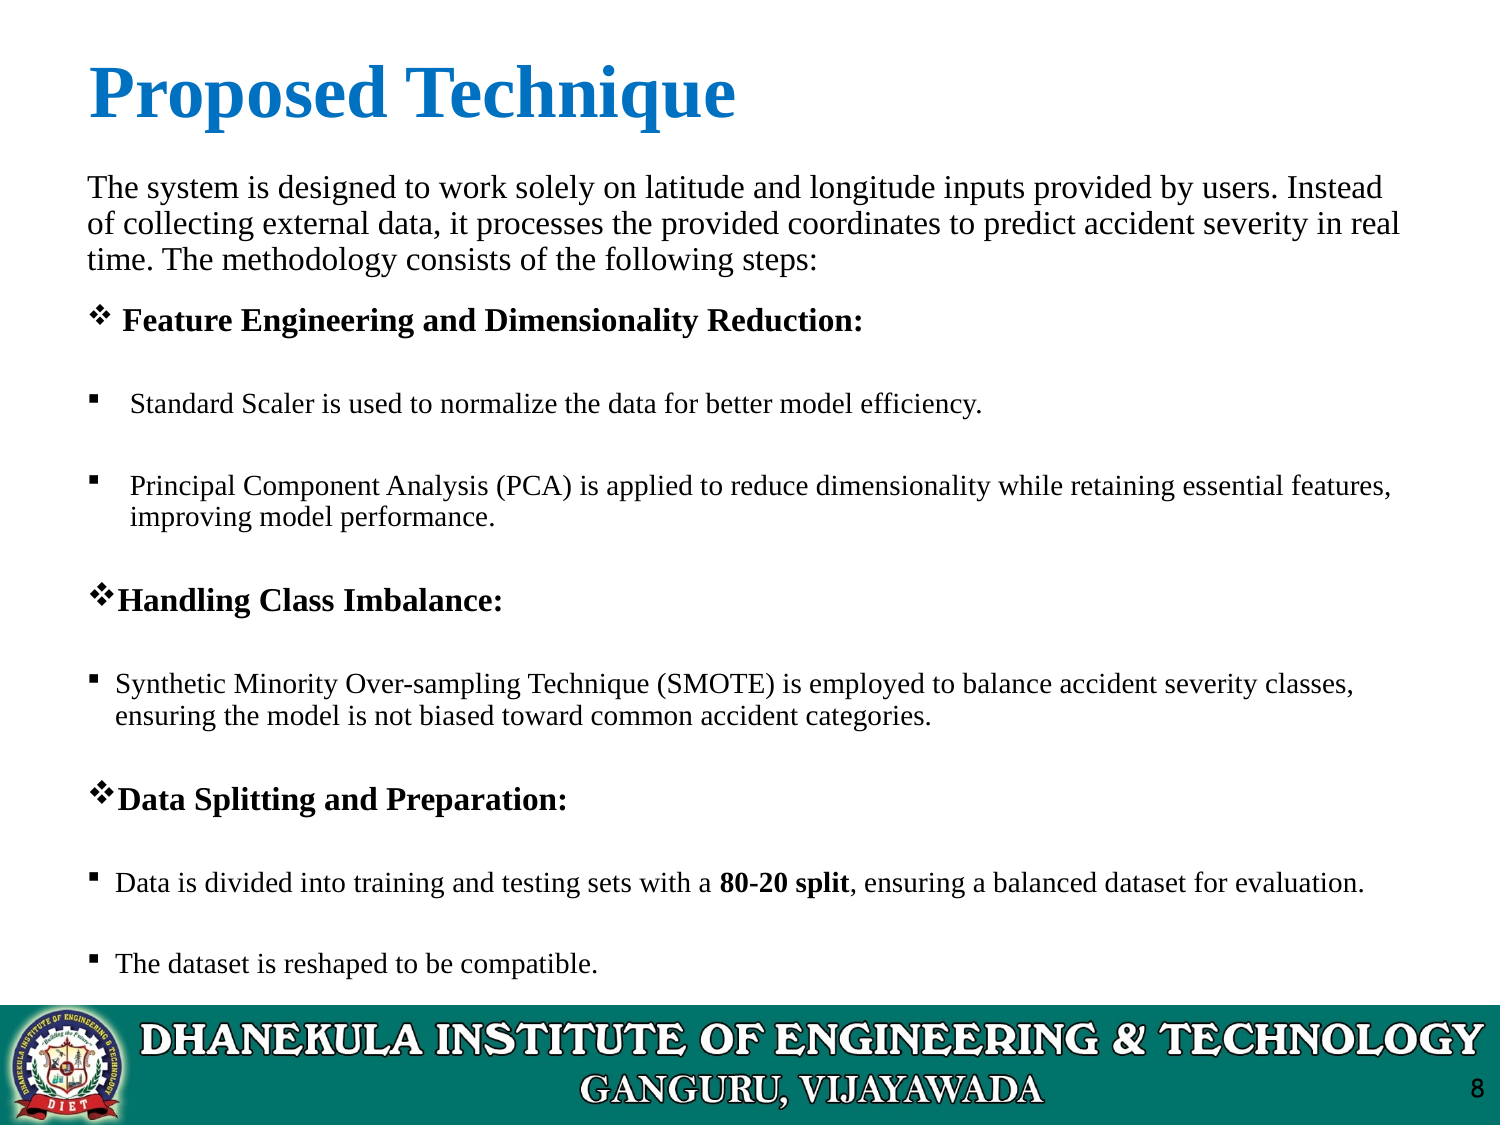

# Proposed Technique
The system is designed to work solely on latitude and longitude inputs provided by users. Instead of collecting external data, it processes the provided coordinates to predict accident severity in real time. The methodology consists of the following steps:
 Feature Engineering and Dimensionality Reduction:
  Standard Scaler is used to normalize the data for better model efficiency.
  Principal Component Analysis (PCA) is applied to reduce dimensionality while retaining essential features,     improving model performance.
Handling Class Imbalance:
Synthetic Minority Over-sampling Technique (SMOTE) is employed to balance accident severity classes, ensuring the model is not biased toward common accident categories.
Data Splitting and Preparation:
Data is divided into training and testing sets with a 80-20 split, ensuring a balanced dataset for evaluation.
The dataset is reshaped to be compatible.

8